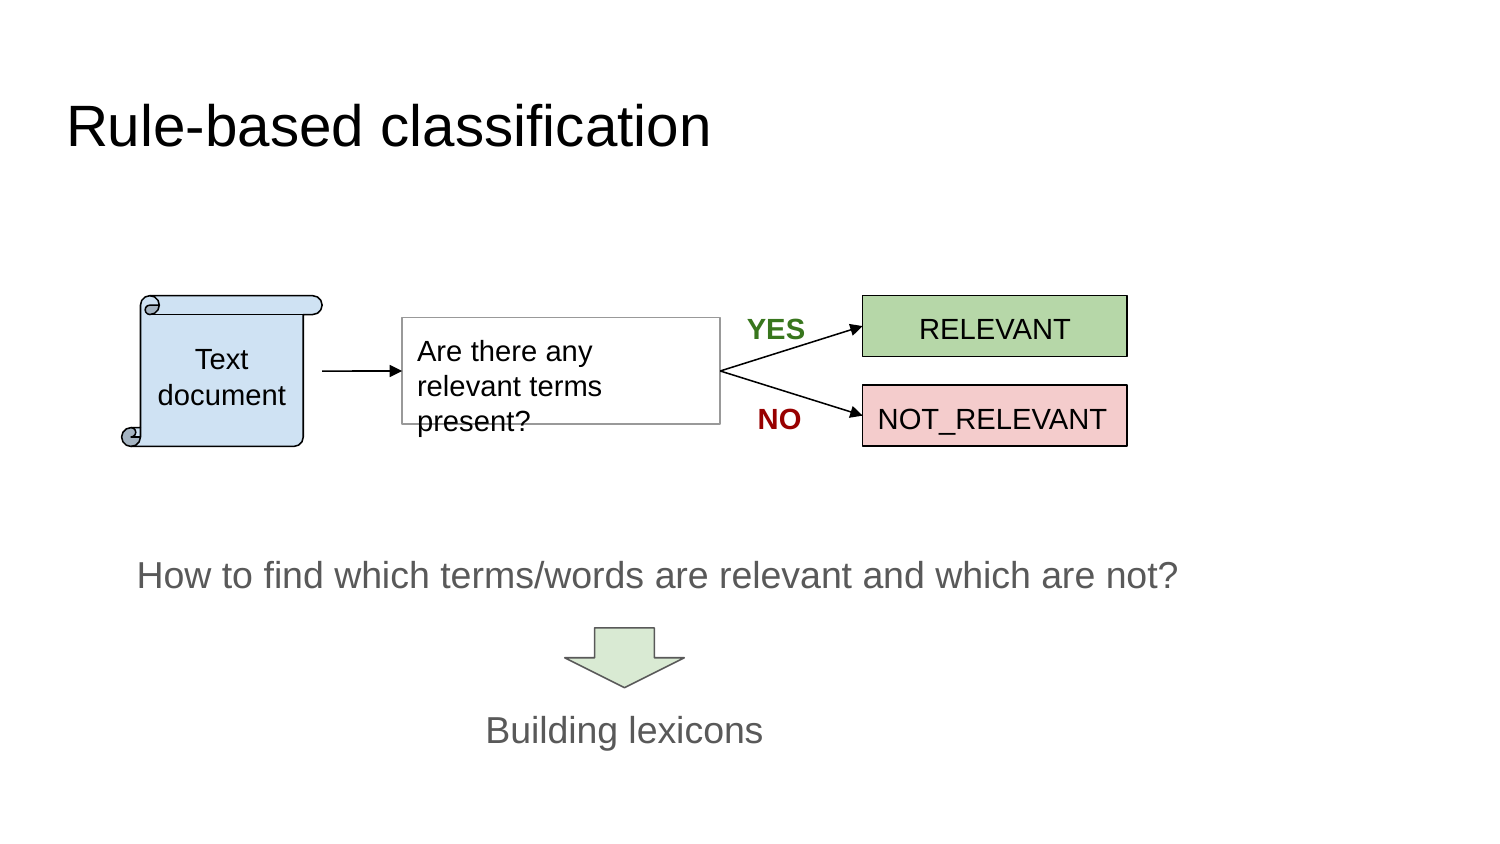

# Rule-based classification
Text document
YES
RELEVANT
Are there any relevant terms present?
NO
NOT_RELEVANT
How to find which terms/words are relevant and which are not?

Building lexicons